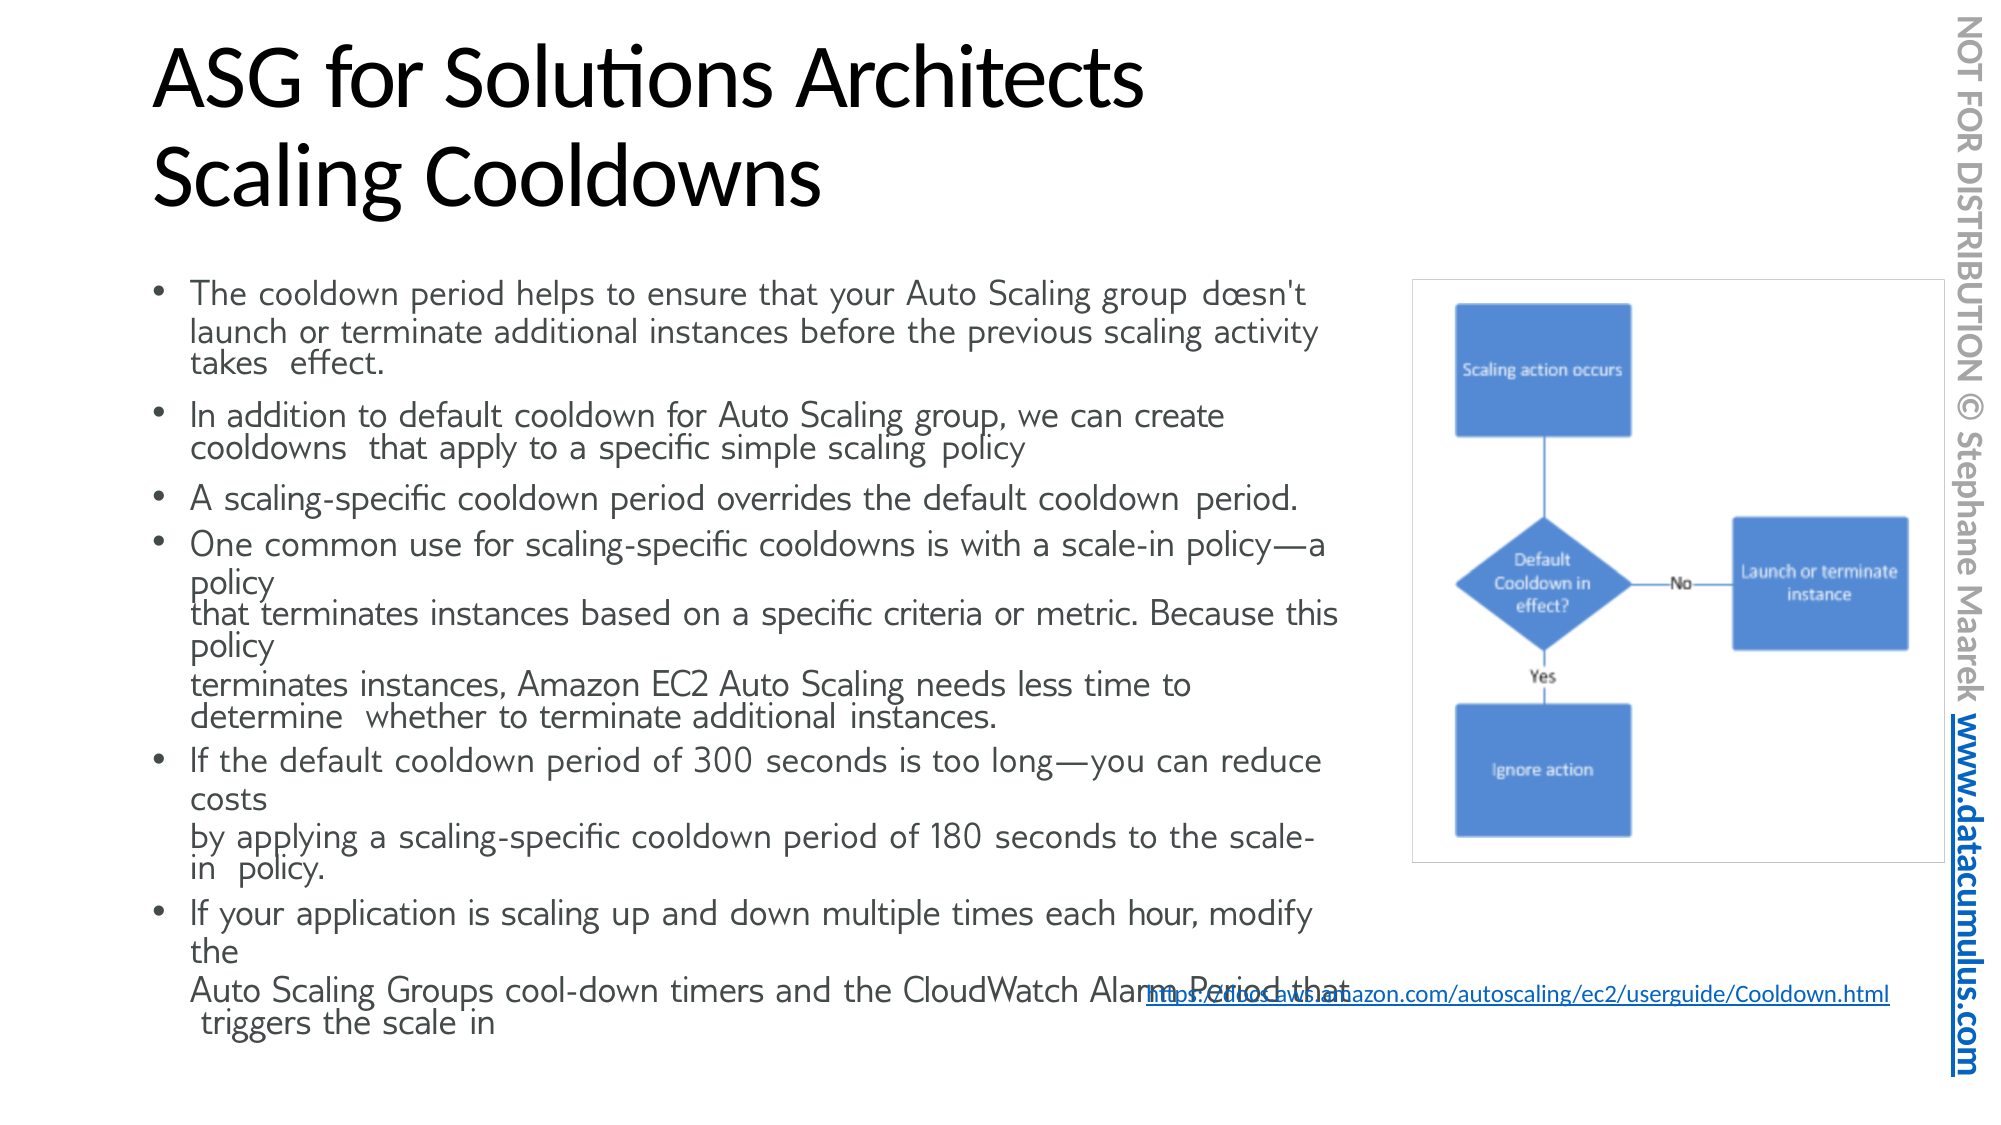

# ASG for Solutions Architects  Scaling Cooldowns
NOT FOR DISTRIBUTION © Stephane Maarek www.datacumulus.com
The cooldown period helps to ensure that your Auto Scaling group doesn't
launch or terminate additional instances before the previous scaling activity takes  effect.
In addition to default cooldown for Auto Scaling group, we can create cooldowns  that apply to a specific simple scaling policy
A scaling-specific cooldown period overrides the default cooldown period.
One common use for scaling-specific cooldowns is with a scale-in policy—a policy
that terminates instances based on a specific criteria or metric. Because this policy
terminates instances, Amazon EC2 Auto Scaling needs less time to determine  whether to terminate additional instances.
If the default cooldown period of 300 seconds is too long—you can reduce costs
by applying a scaling-specific cooldown period of 180 seconds to the scale-in  policy.
If your application is scaling up and down multiple times each hour, modify the
Auto Scaling Groups cool-down timers and the CloudWatch Alarm Period that  triggers the scale in

https://docs.aws.amazon.com/autoscaling/ec2/userguide/Cooldown.html
© Stephane Maarek